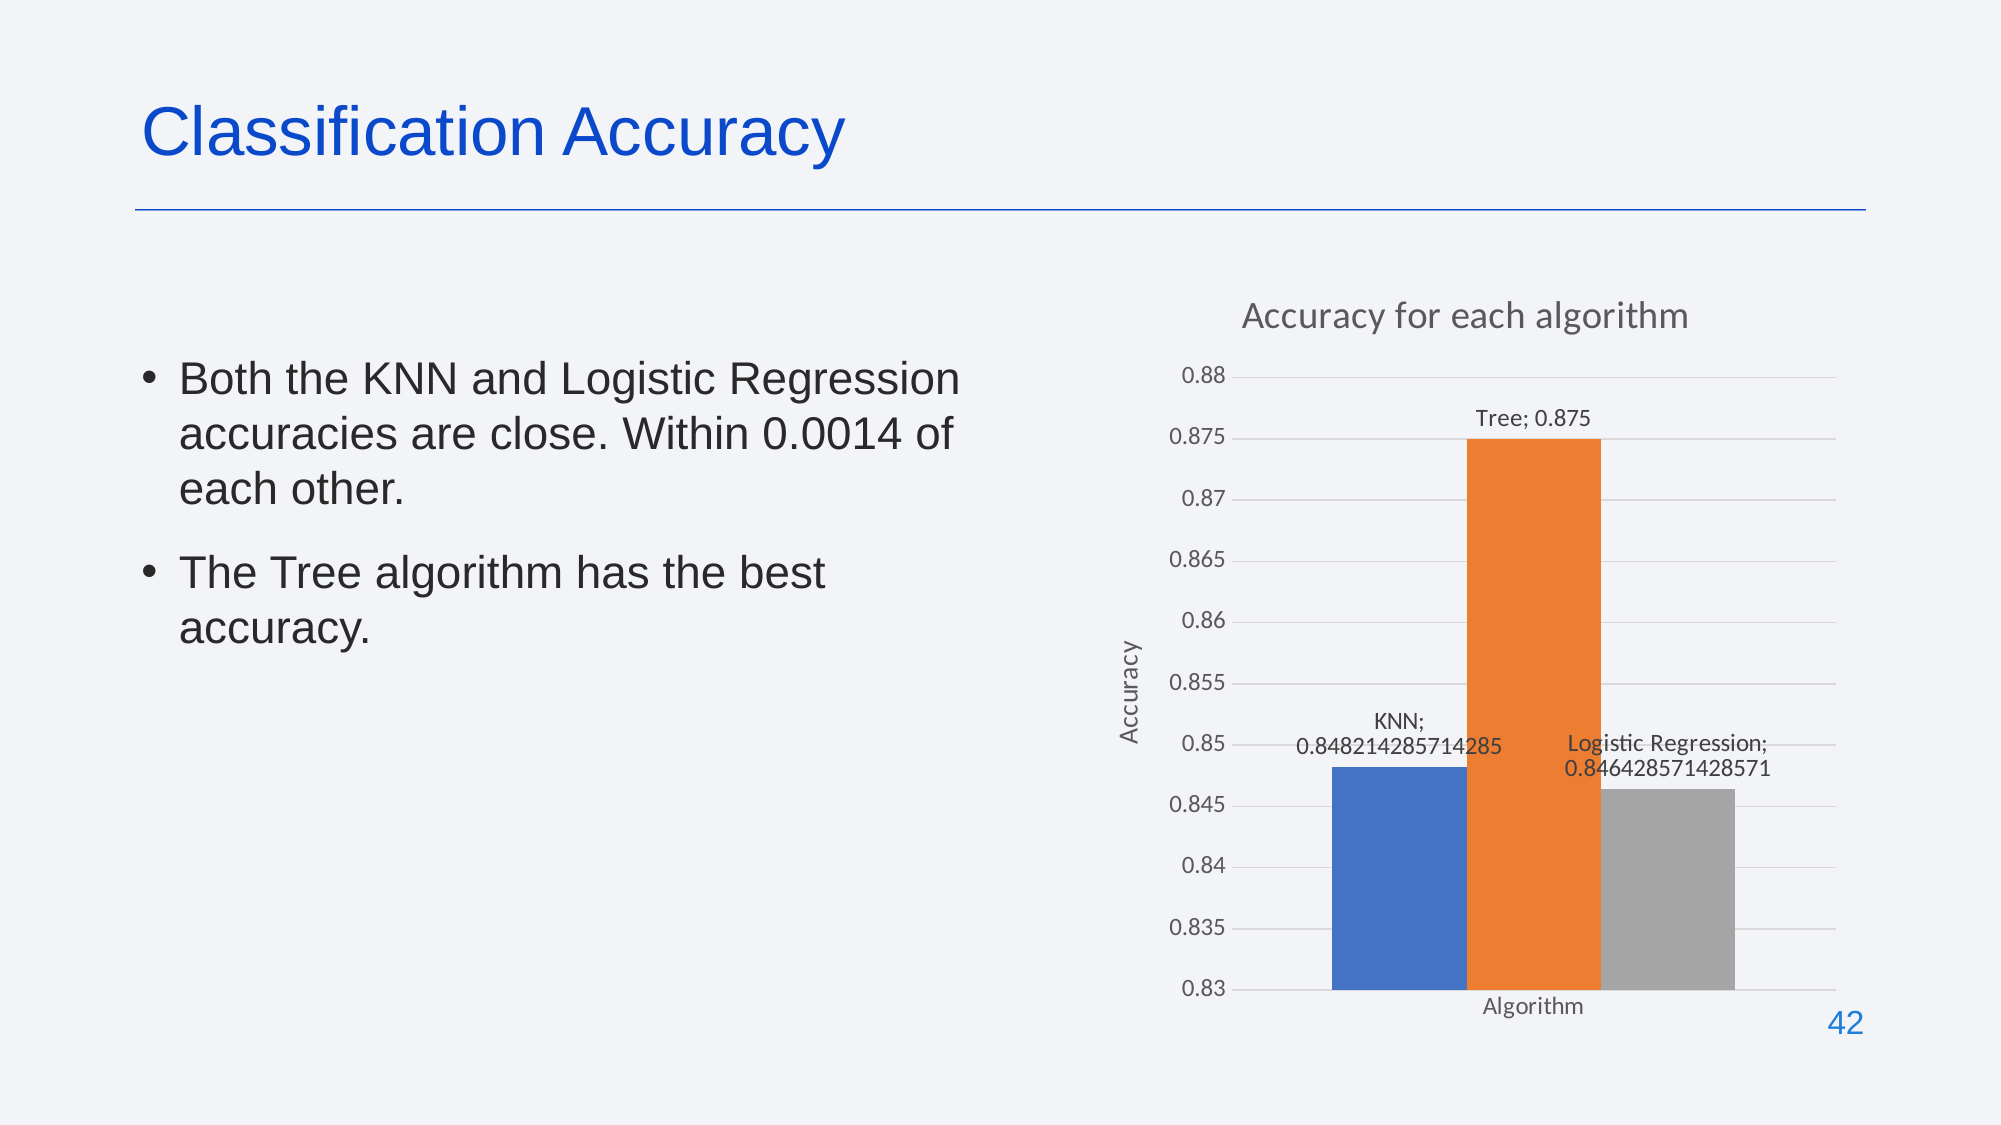

Classification Accuracy

### Chart: Accuracy for each algorithm

| Category | KNN | Tree | Logistic Regression |
|---|---|---|---|
| Algorithm | 0.848214285714285 | 0.875 | 0.846428571428571 |
Both the KNN and Logistic Regression accuracies are close. Within 0.0014 of each other.
The Tree algorithm has the best accuracy.

42